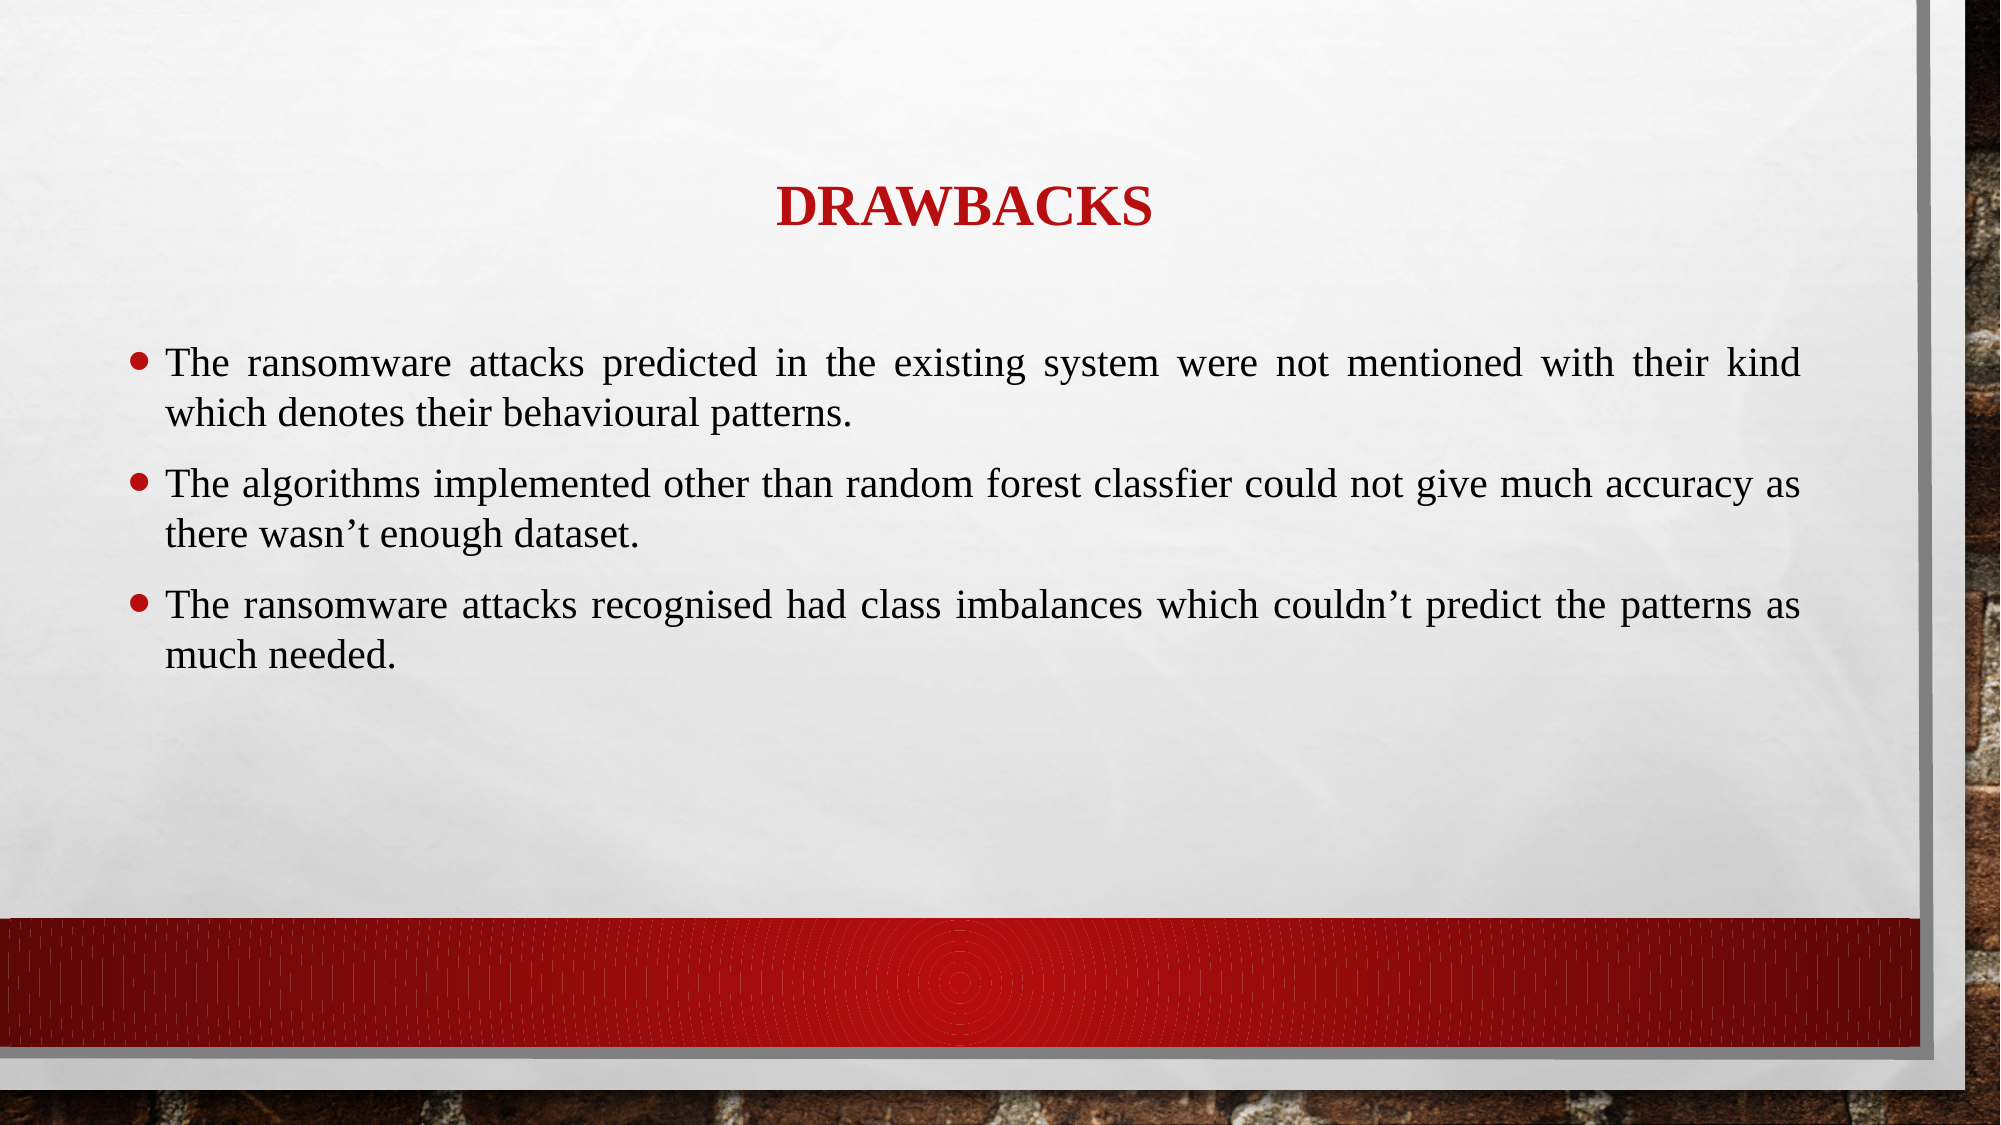

# Drawbacks

The ransomware attacks predicted in the existing system were not mentioned with their kind which denotes their behavioural patterns.
The algorithms implemented other than random forest classfier could not give much accuracy as there wasn’t enough dataset.
The ransomware attacks recognised had class imbalances which couldn’t predict the patterns as much needed.